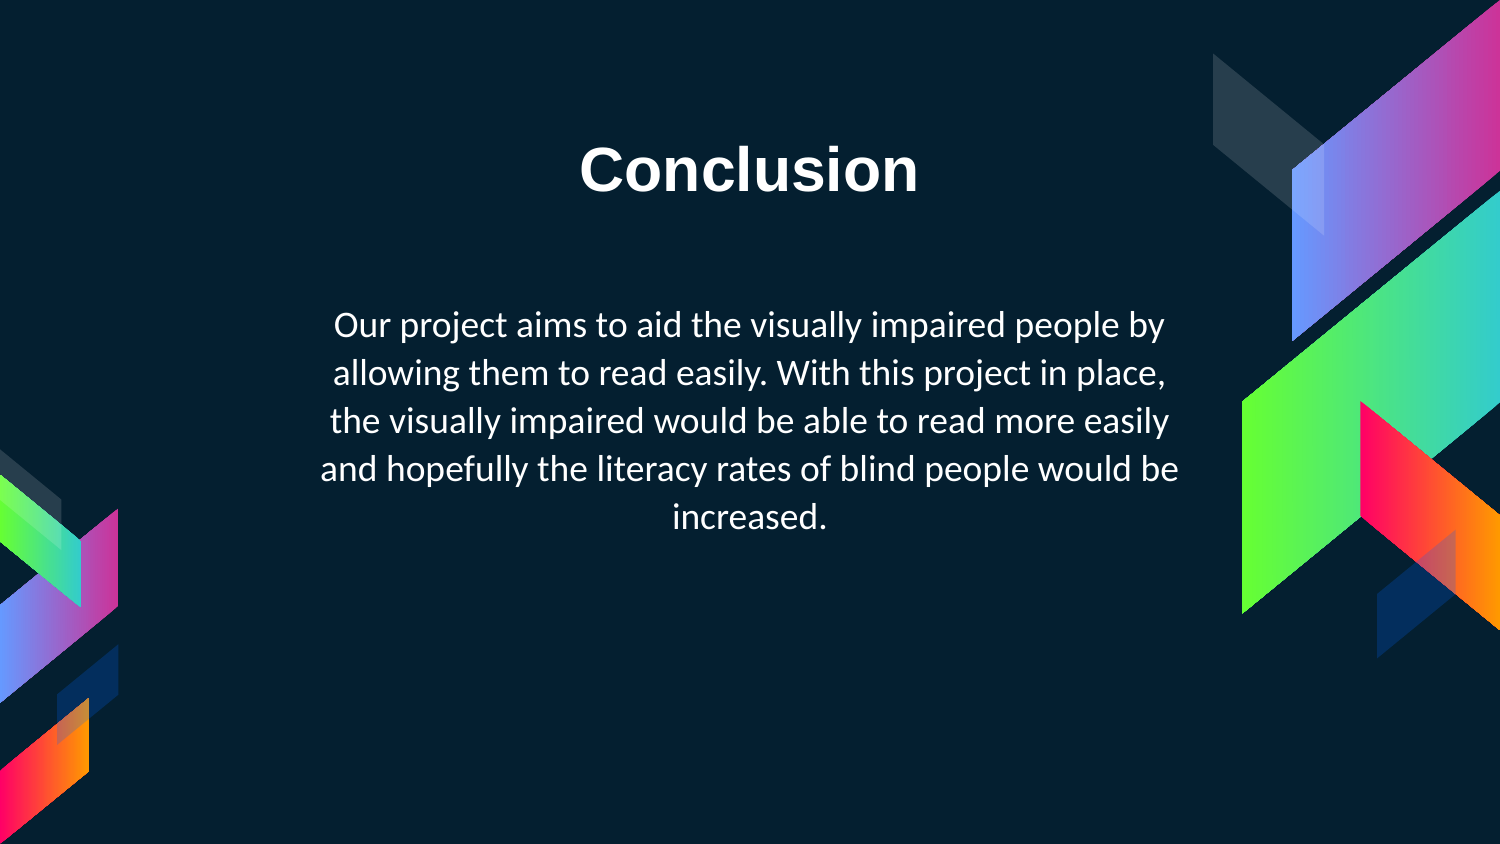

# Conclusion
Our project aims to aid the visually impaired people by allowing them to read easily. With this project in place, the visually impaired would be able to read more easily and hopefully the literacy rates of blind people would be increased.